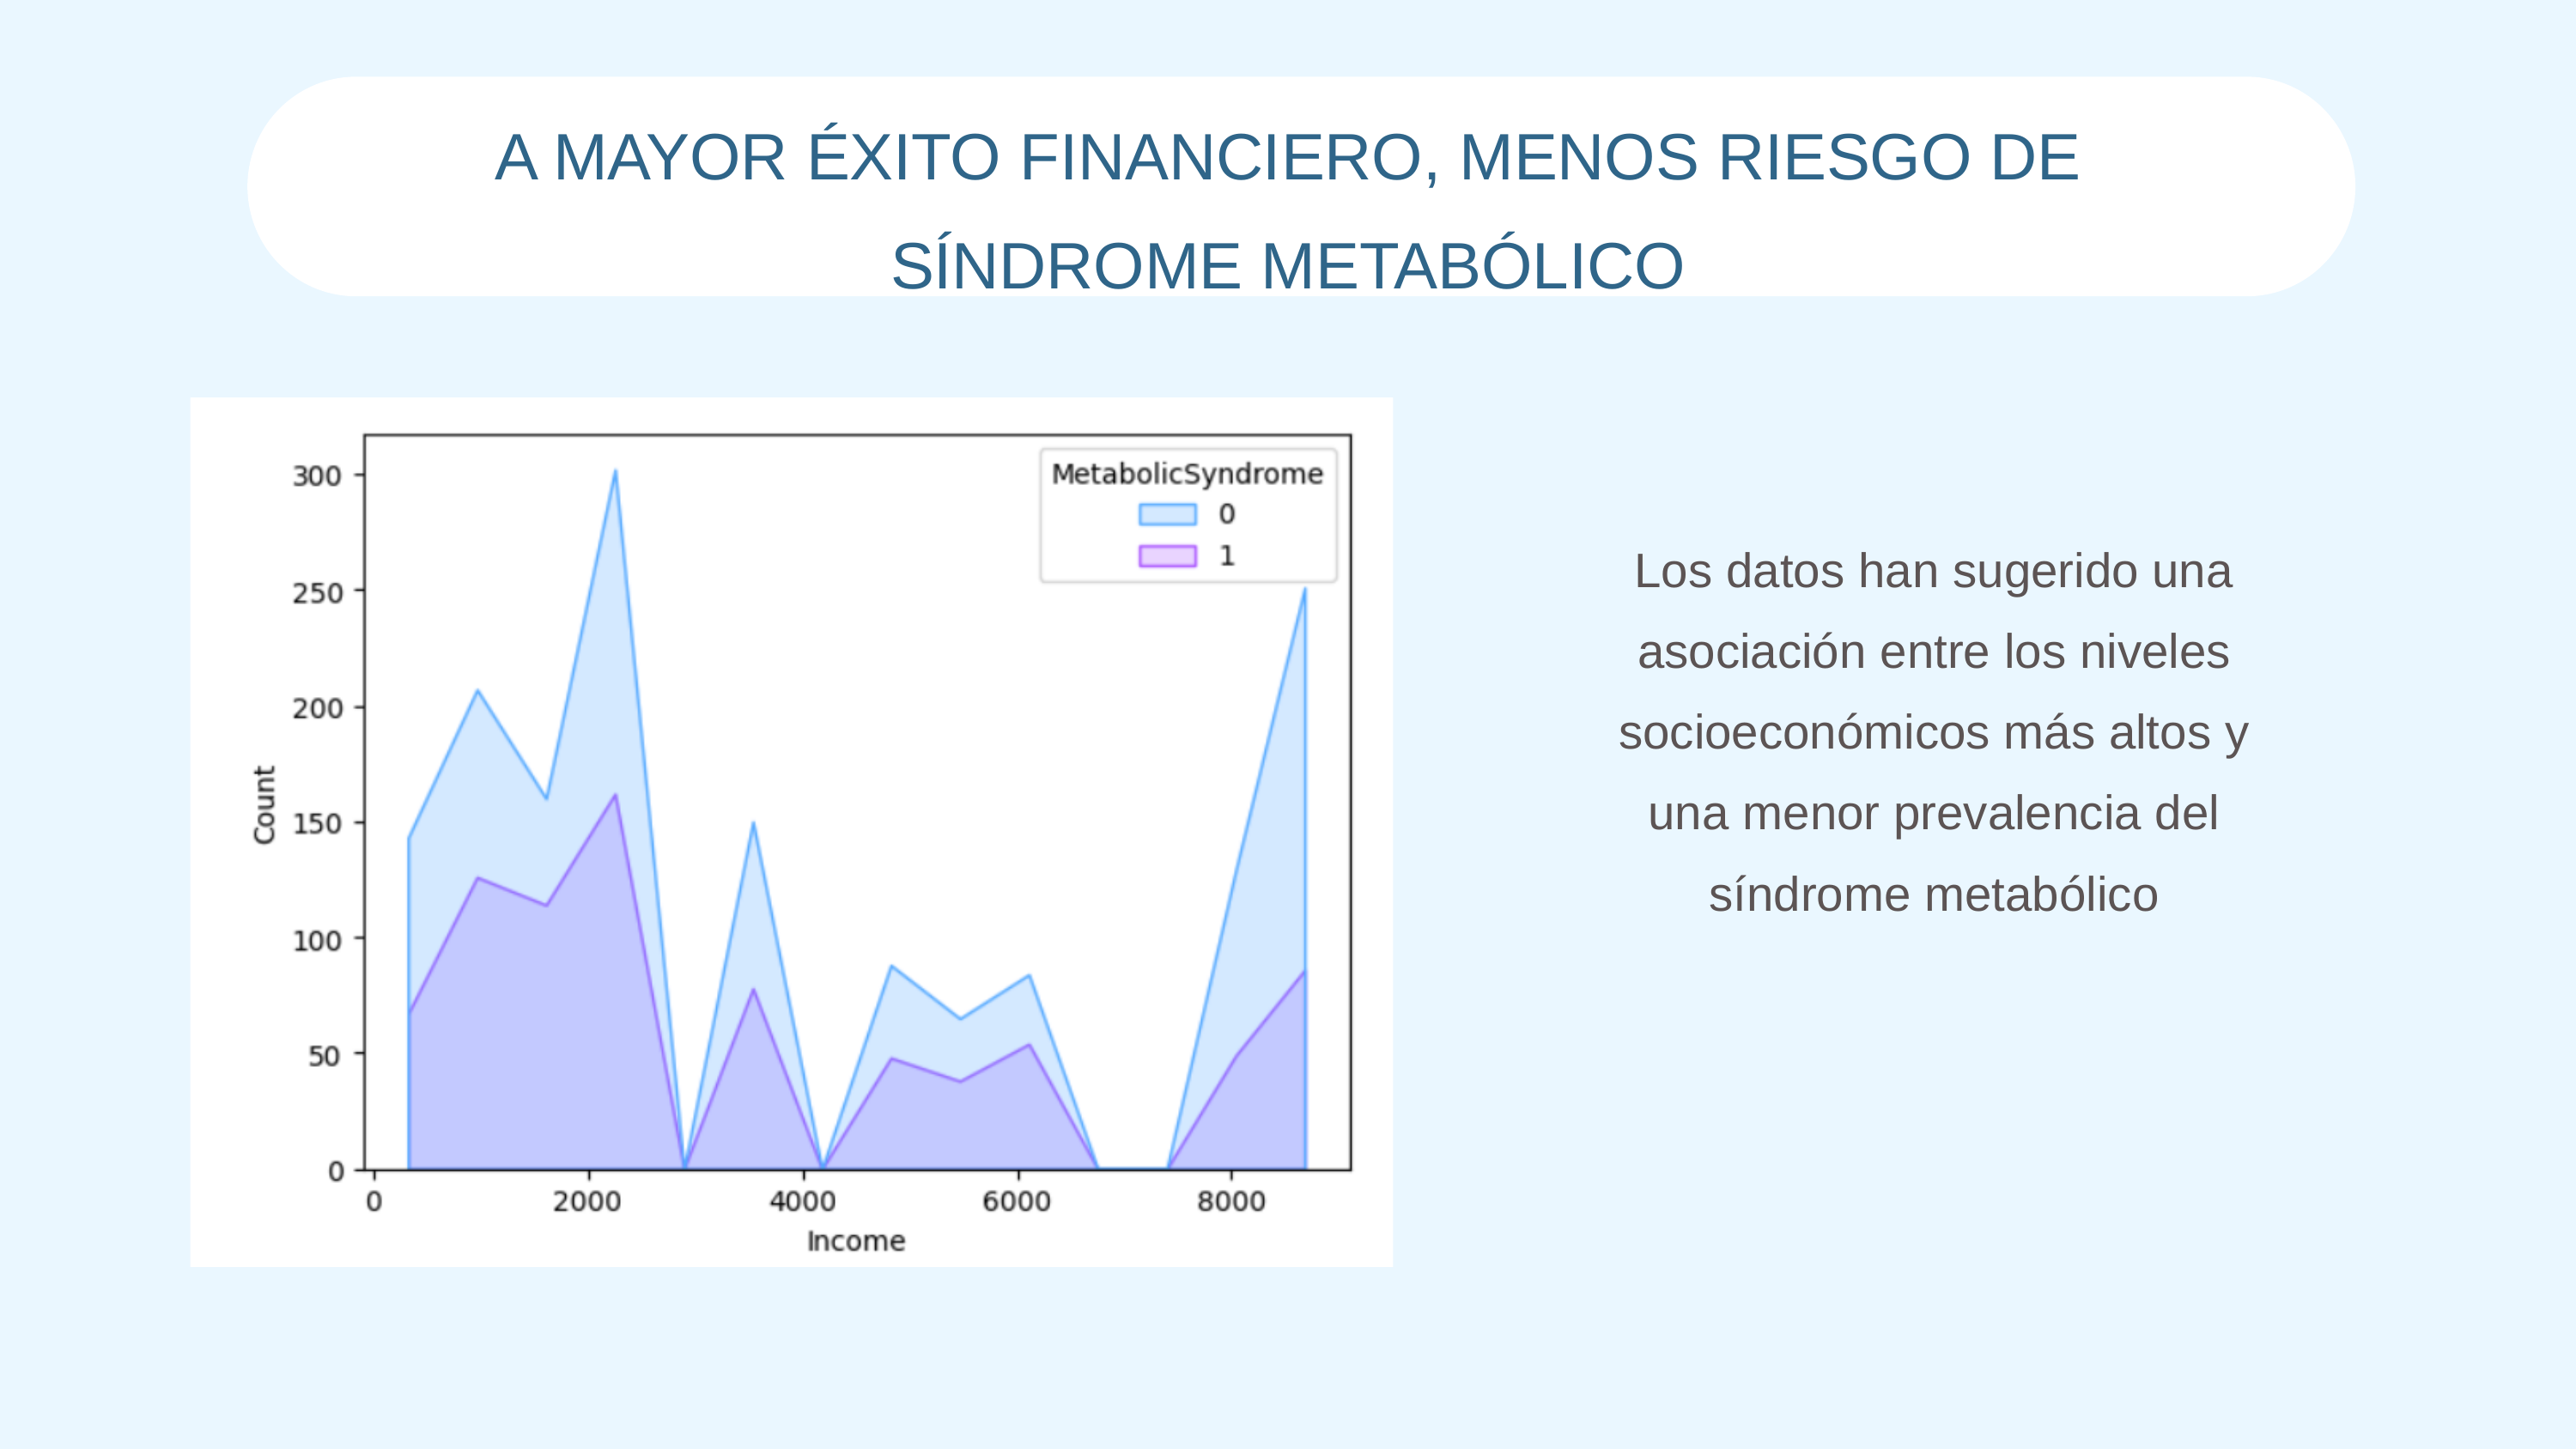

A MAYOR ÉXITO FINANCIERO, MENOS RIESGO DE SÍNDROME METABÓLICO

Los datos han sugerido una asociación entre los niveles socioeconómicos más altos y una menor prevalencia del síndrome metabólico